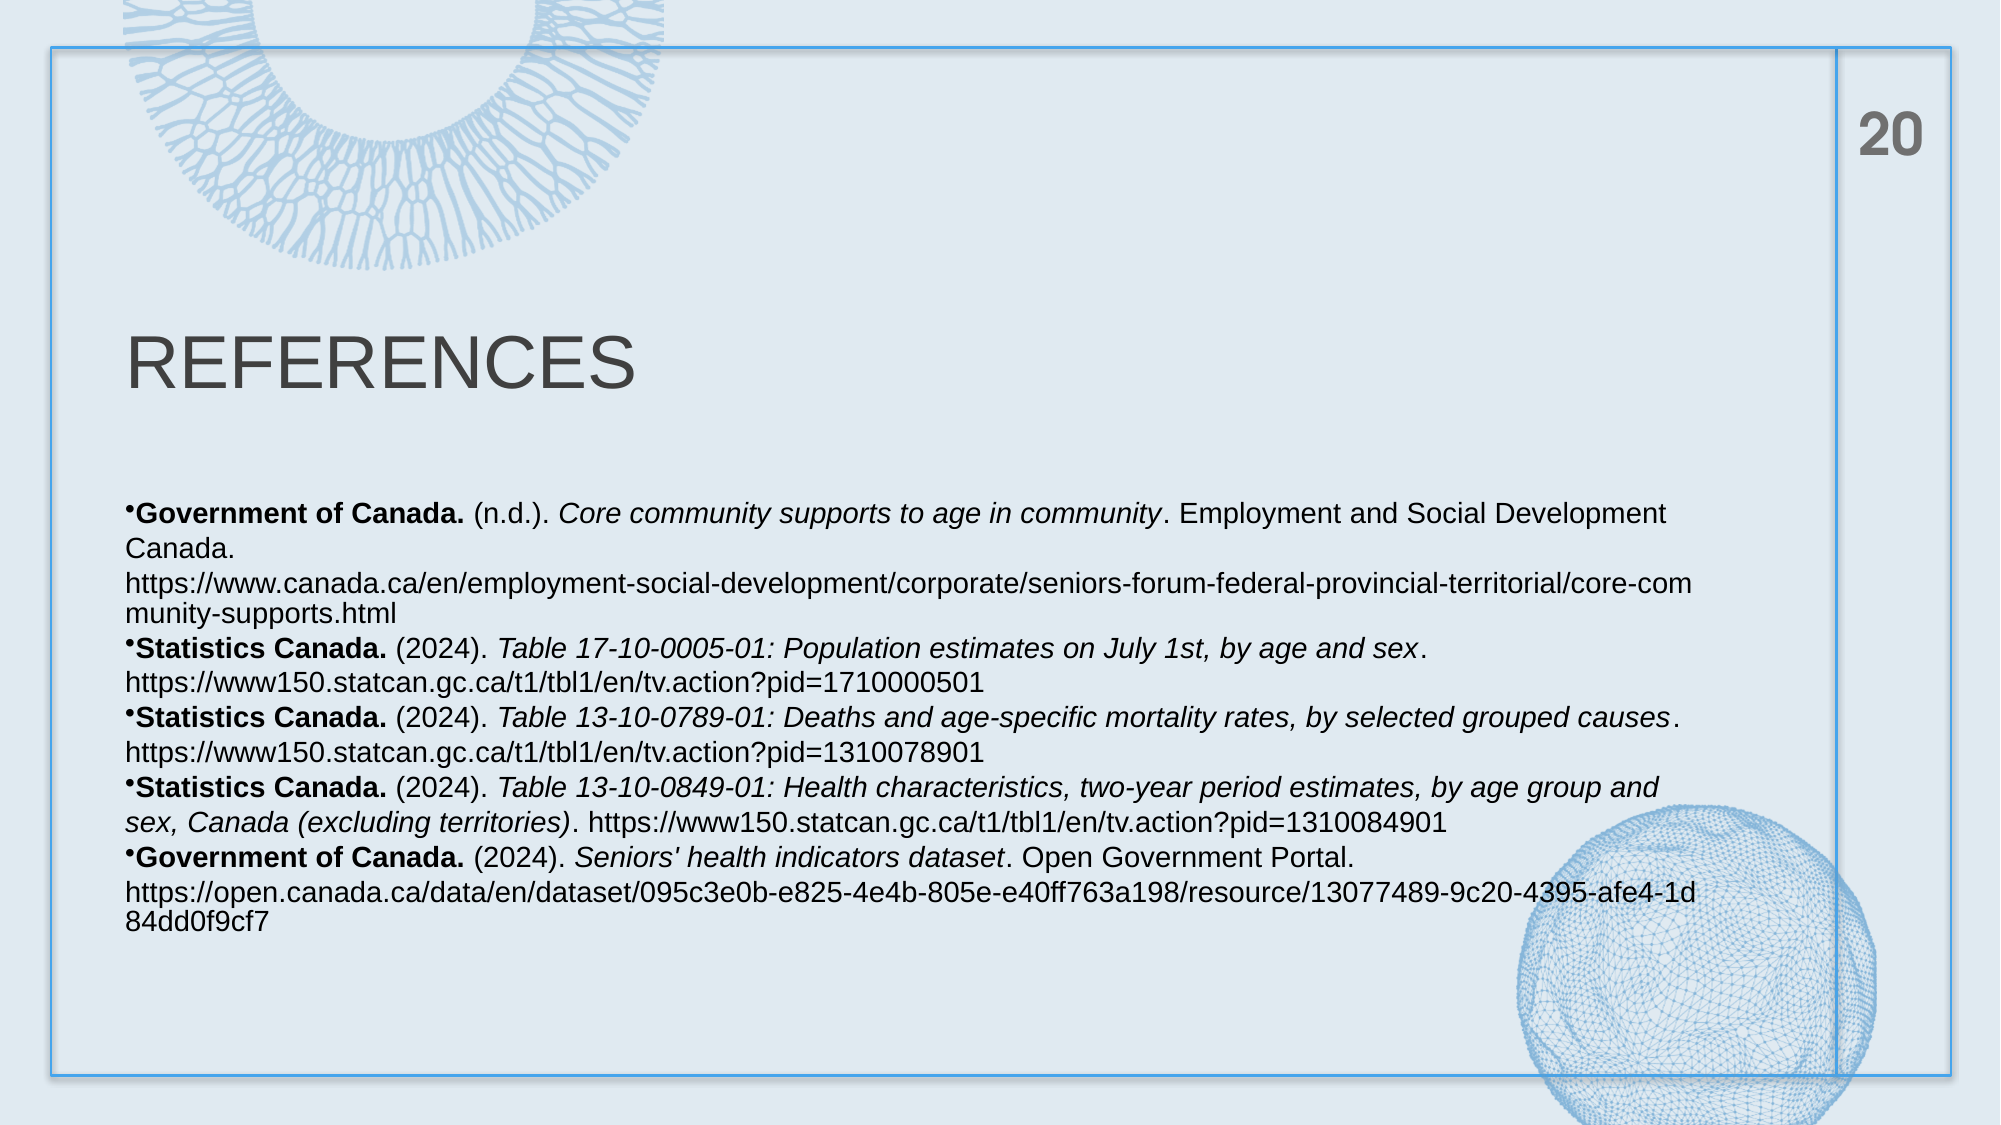

20
# References
Government of Canada. (n.d.). Core community supports to age in community. Employment and Social Development Canada. https://www.canada.ca/en/employment-social-development/corporate/seniors-forum-federal-provincial-territorial/core-community-supports.html
Statistics Canada. (2024). Table 17-10-0005-01: Population estimates on July 1st, by age and sex. https://www150.statcan.gc.ca/t1/tbl1/en/tv.action?pid=1710000501
Statistics Canada. (2024). Table 13-10-0789-01: Deaths and age-specific mortality rates, by selected grouped causes. https://www150.statcan.gc.ca/t1/tbl1/en/tv.action?pid=1310078901
Statistics Canada. (2024). Table 13-10-0849-01: Health characteristics, two-year period estimates, by age group and sex, Canada (excluding territories). https://www150.statcan.gc.ca/t1/tbl1/en/tv.action?pid=1310084901
Government of Canada. (2024). Seniors' health indicators dataset. Open Government Portal. https://open.canada.ca/data/en/dataset/095c3e0b-e825-4e4b-805e-e40ff763a198/resource/13077489-9c20-4395-afe4-1d84dd0f9cf7